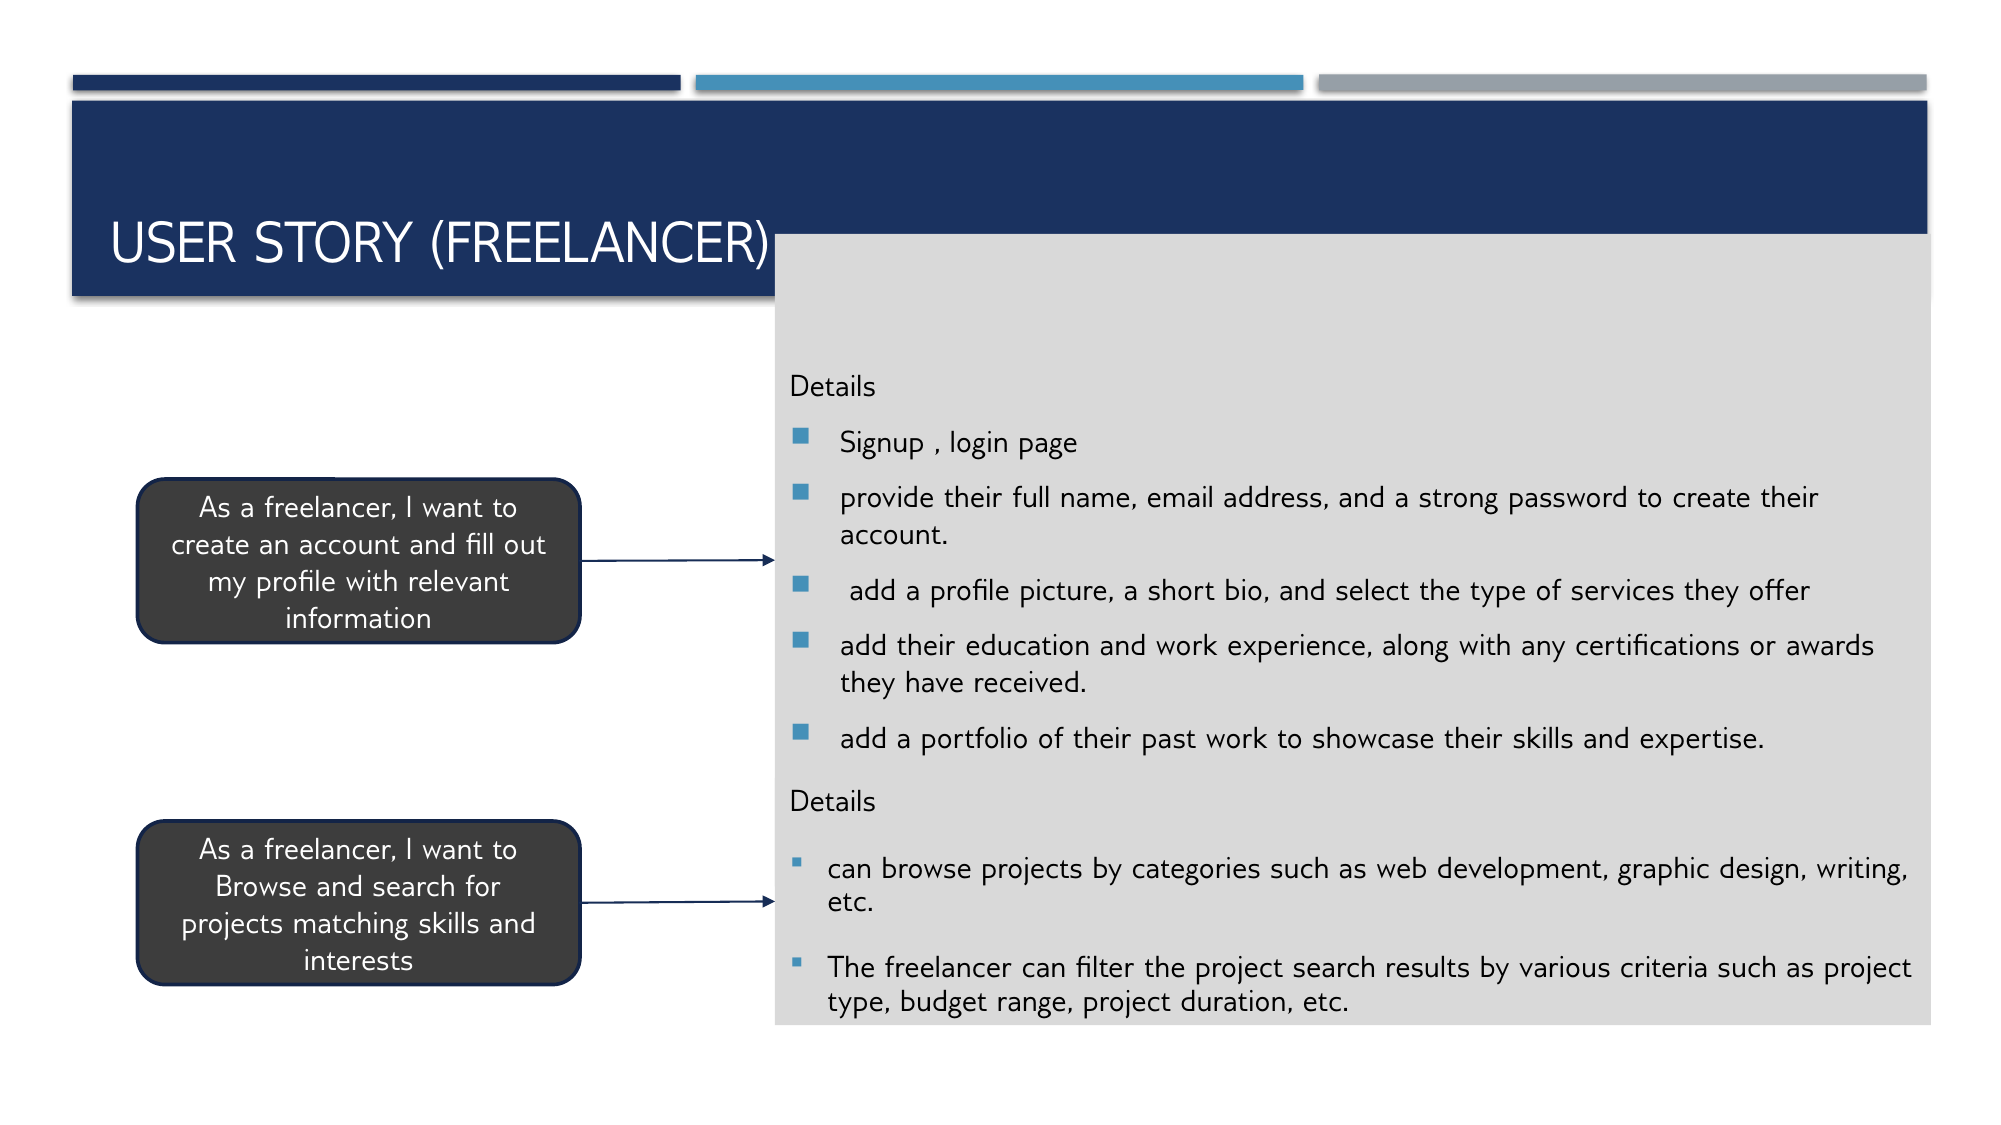

# User Story (Freelancer)

Details
Signup , login page
provide their full name, email address, and a strong password to create their account.
 add a profile picture, a short bio, and select the type of services they offer
add their education and work experience, along with any certifications or awards they have received.
add a portfolio of their past work to showcase their skills and expertise.
As a freelancer, I want to create an account and fill out my profile with relevant information
Details
can browse projects by categories such as web development, graphic design, writing, etc.
The freelancer can filter the project search results by various criteria such as project type, budget range, project duration, etc.
As a freelancer, I want to Browse and search for projects matching skills and interests